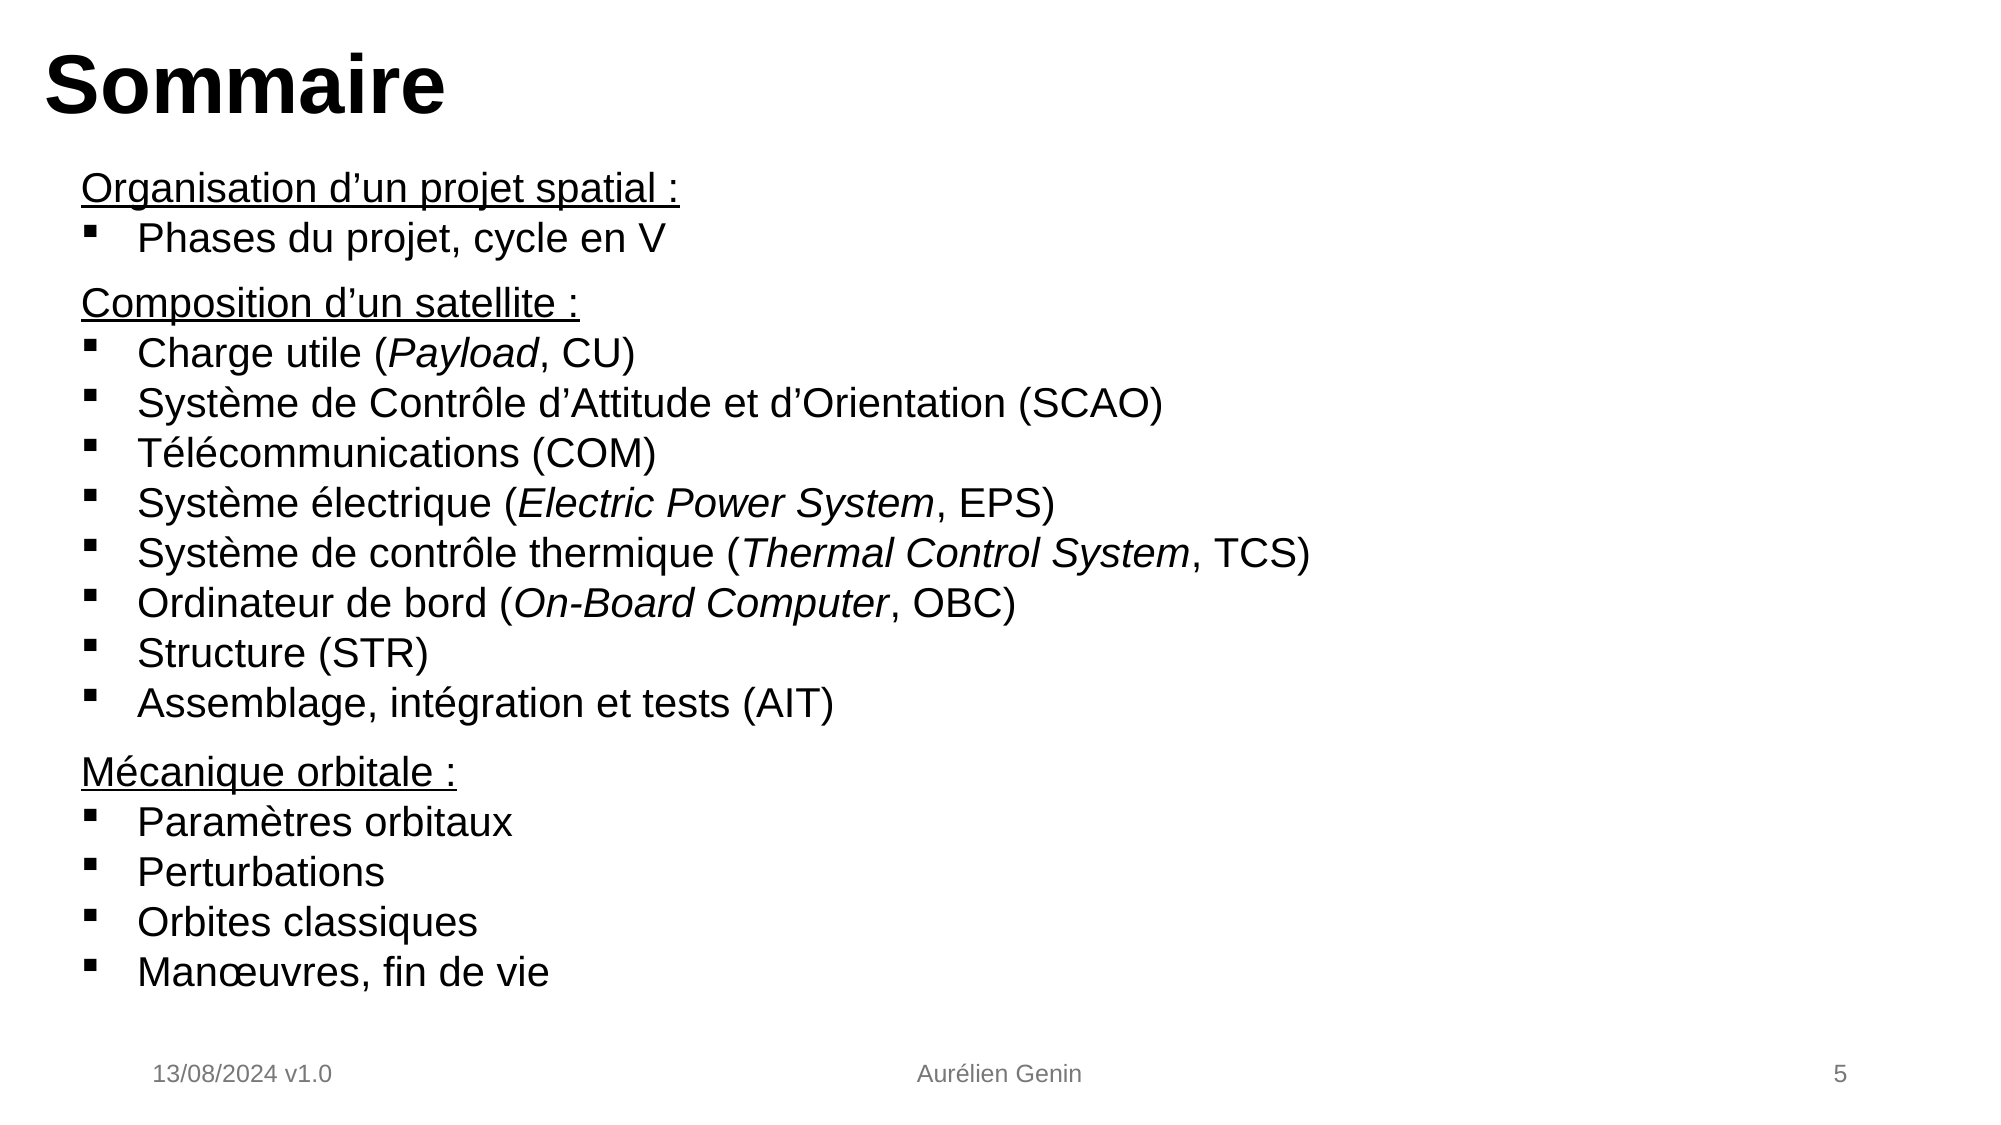

Sommaire
Organisation d’un projet spatial :
Phases du projet, cycle en V
Composition d’un satellite :
Charge utile (Payload, CU)
Système de Contrôle d’Attitude et d’Orientation (SCAO)
Télécommunications (COM)
Système électrique (Electric Power System, EPS)
Système de contrôle thermique (Thermal Control System, TCS)
Ordinateur de bord (On-Board Computer, OBC)
Structure (STR)
Assemblage, intégration et tests (AIT)
Mécanique orbitale :
Paramètres orbitaux
Perturbations
Orbites classiques
Manœuvres, fin de vie
13/08/2024 v1.0
Aurélien Genin
5